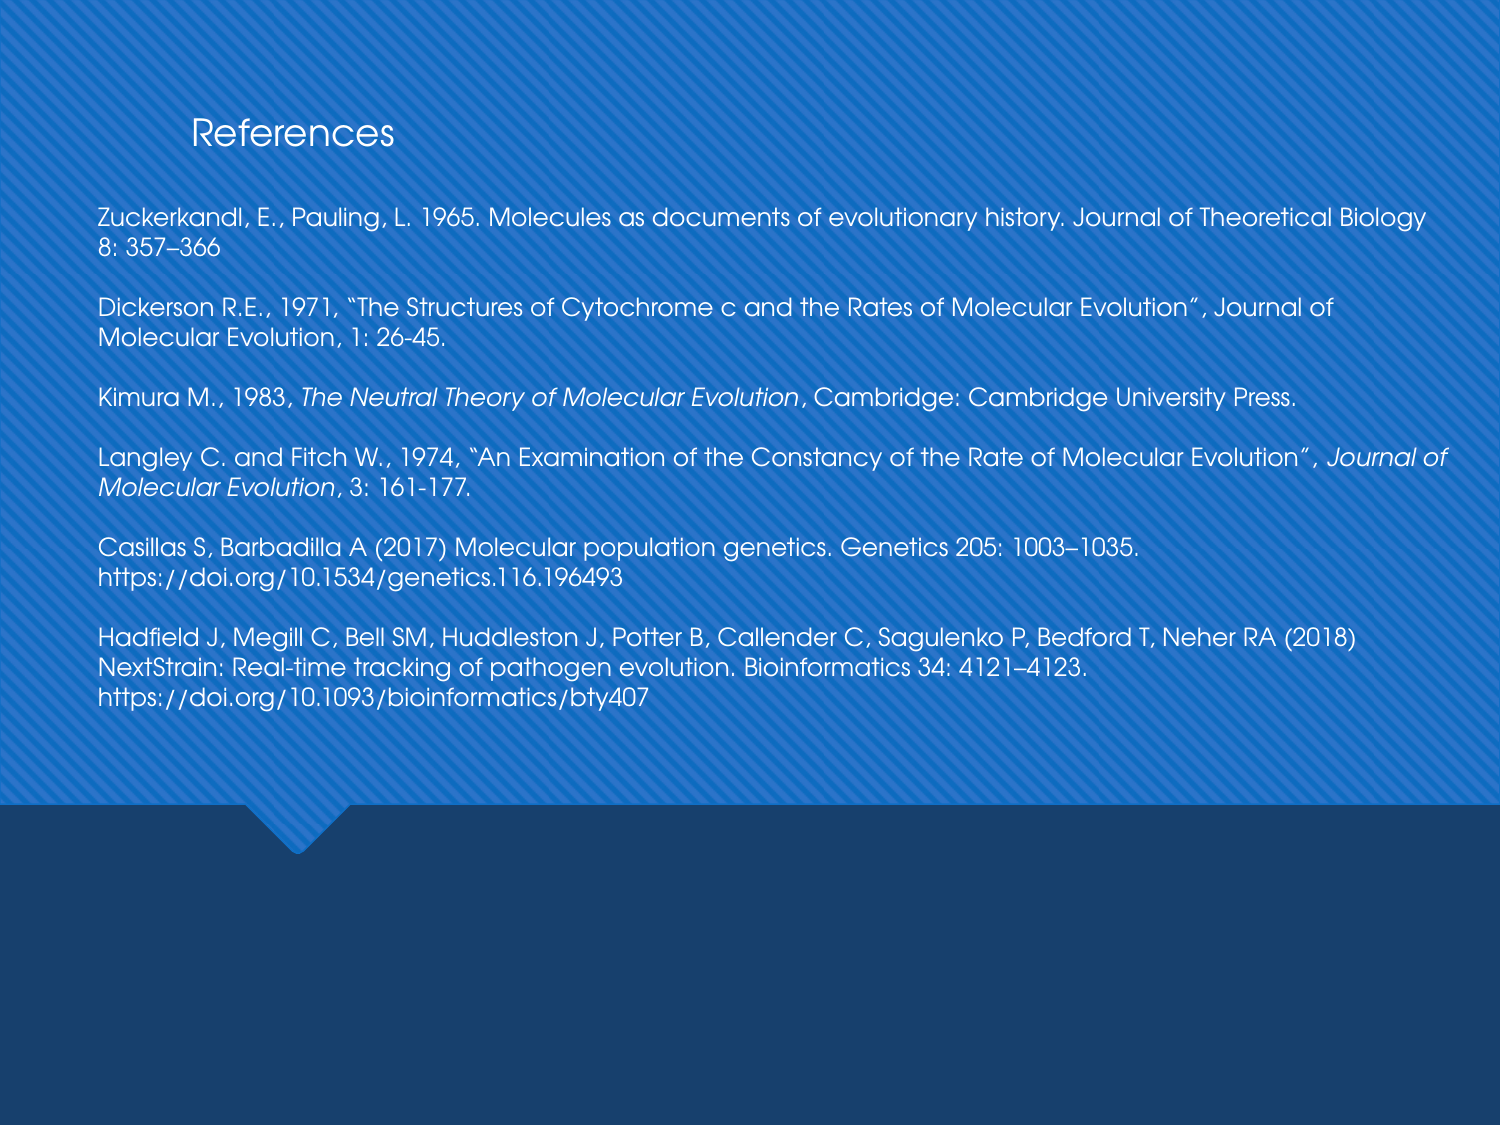

References

Zuckerkandl, E., Pauling, L. 1965. Molecules as documents of evolutionary history. Journal of Theoretical Biology 8: 357–366

Dickerson R.E., 1971, “The Structures of Cytochrome c and the Rates of Molecular Evolution”, Journal of Molecular Evolution, 1: 26-45.
Kimura M., 1983, The Neutral Theory of Molecular Evolution, Cambridge: Cambridge University Press.

Langley C. and Fitch W., 1974, “An Examination of the Constancy of the Rate of Molecular Evolution”, Journal of Molecular Evolution, 3: 161-177.

Casillas S, Barbadilla A (2017) Molecular population genetics. Genetics 205: 1003–1035. https://doi.org/10.1534/genetics.116.196493

Hadfield J, Megill C, Bell SM, Huddleston J, Potter B, Callender C, Sagulenko P, Bedford T, Neher RA (2018) NextStrain: Real-time tracking of pathogen evolution. Bioinformatics 34: 4121–4123. https://doi.org/10.1093/bioinformatics/bty407